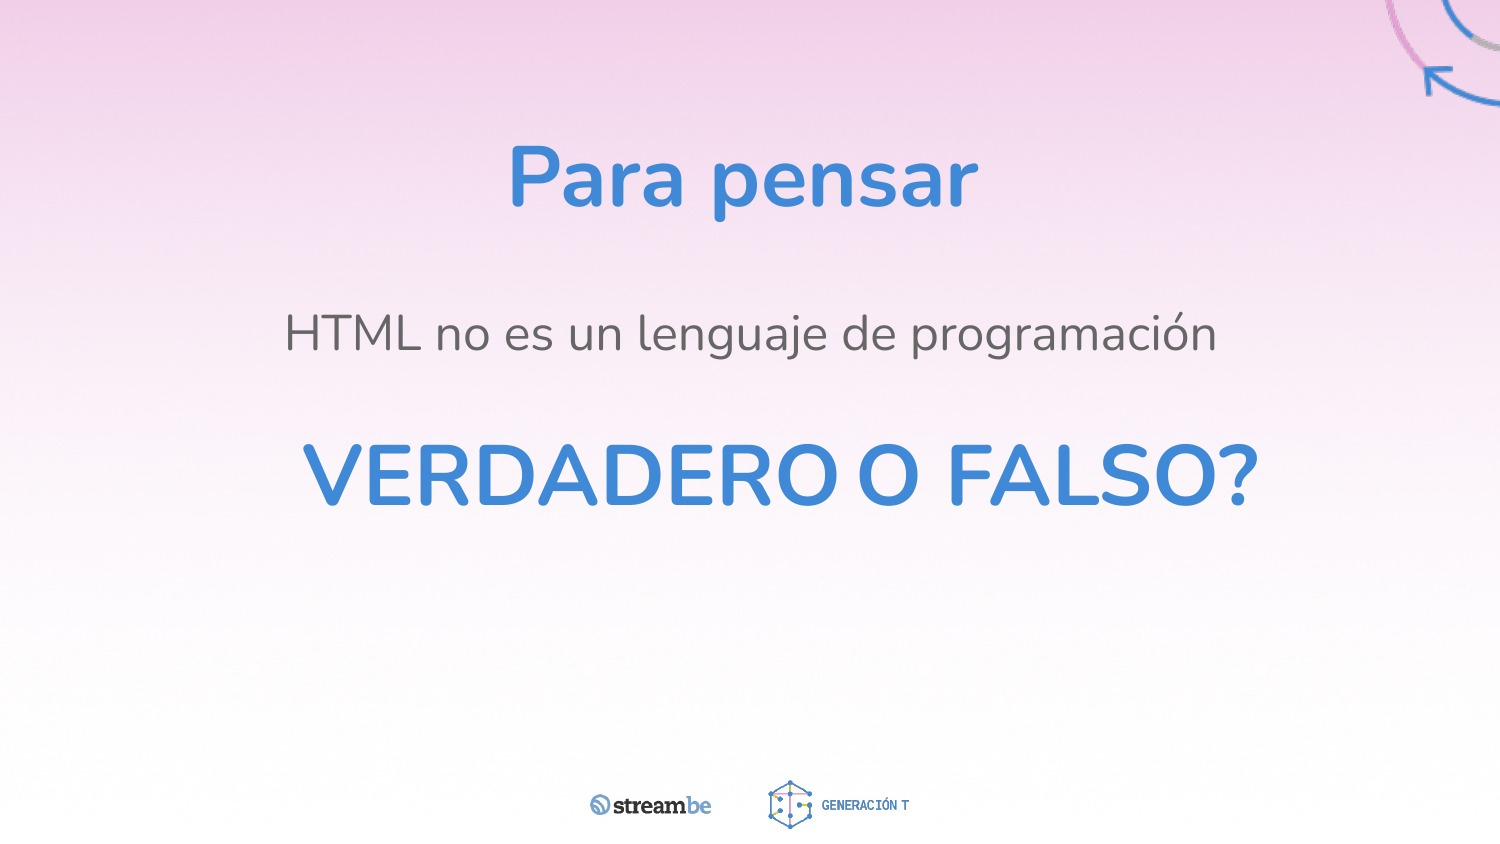

# Para pensar
HTML no es un lenguaje de programación
VERDADERO O FALSO?